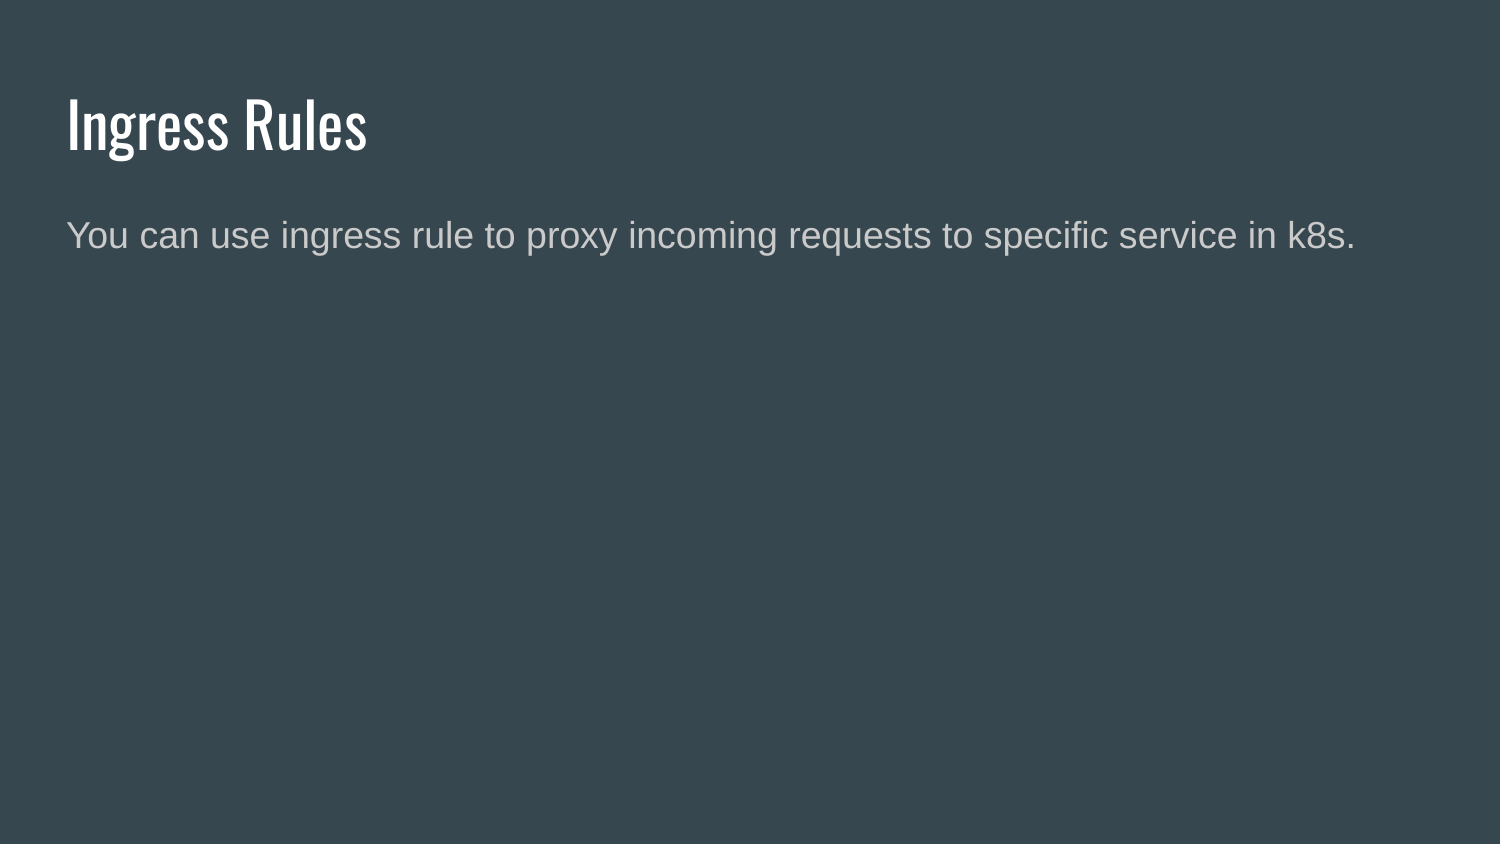

# Ingress Rules
You can use ingress rule to proxy incoming requests to specific service in k8s.